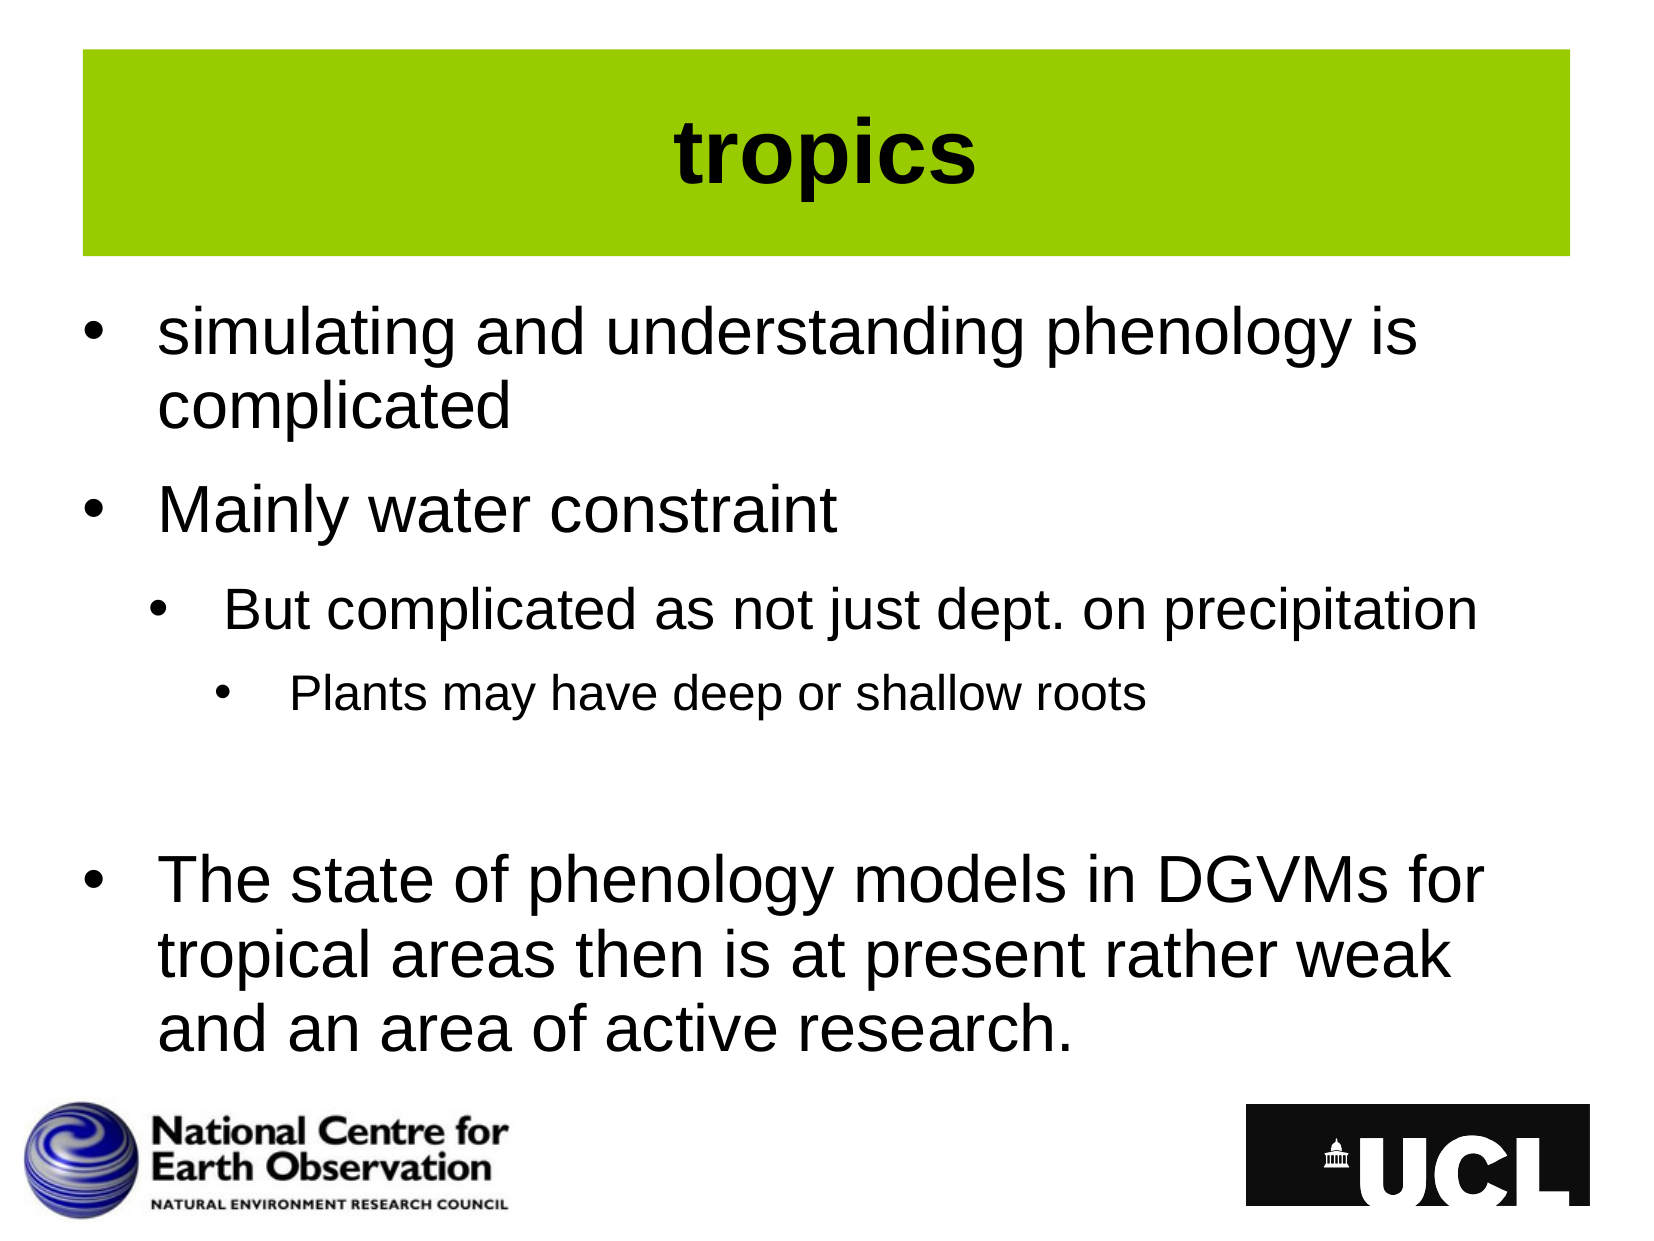

# tropics
simulating and understanding phenology is complicated
Mainly water constraint
But complicated as not just dept. on precipitation
Plants may have deep or shallow roots

The state of phenology models in DGVMs for tropical areas then is at present rather weak and an area of active research.